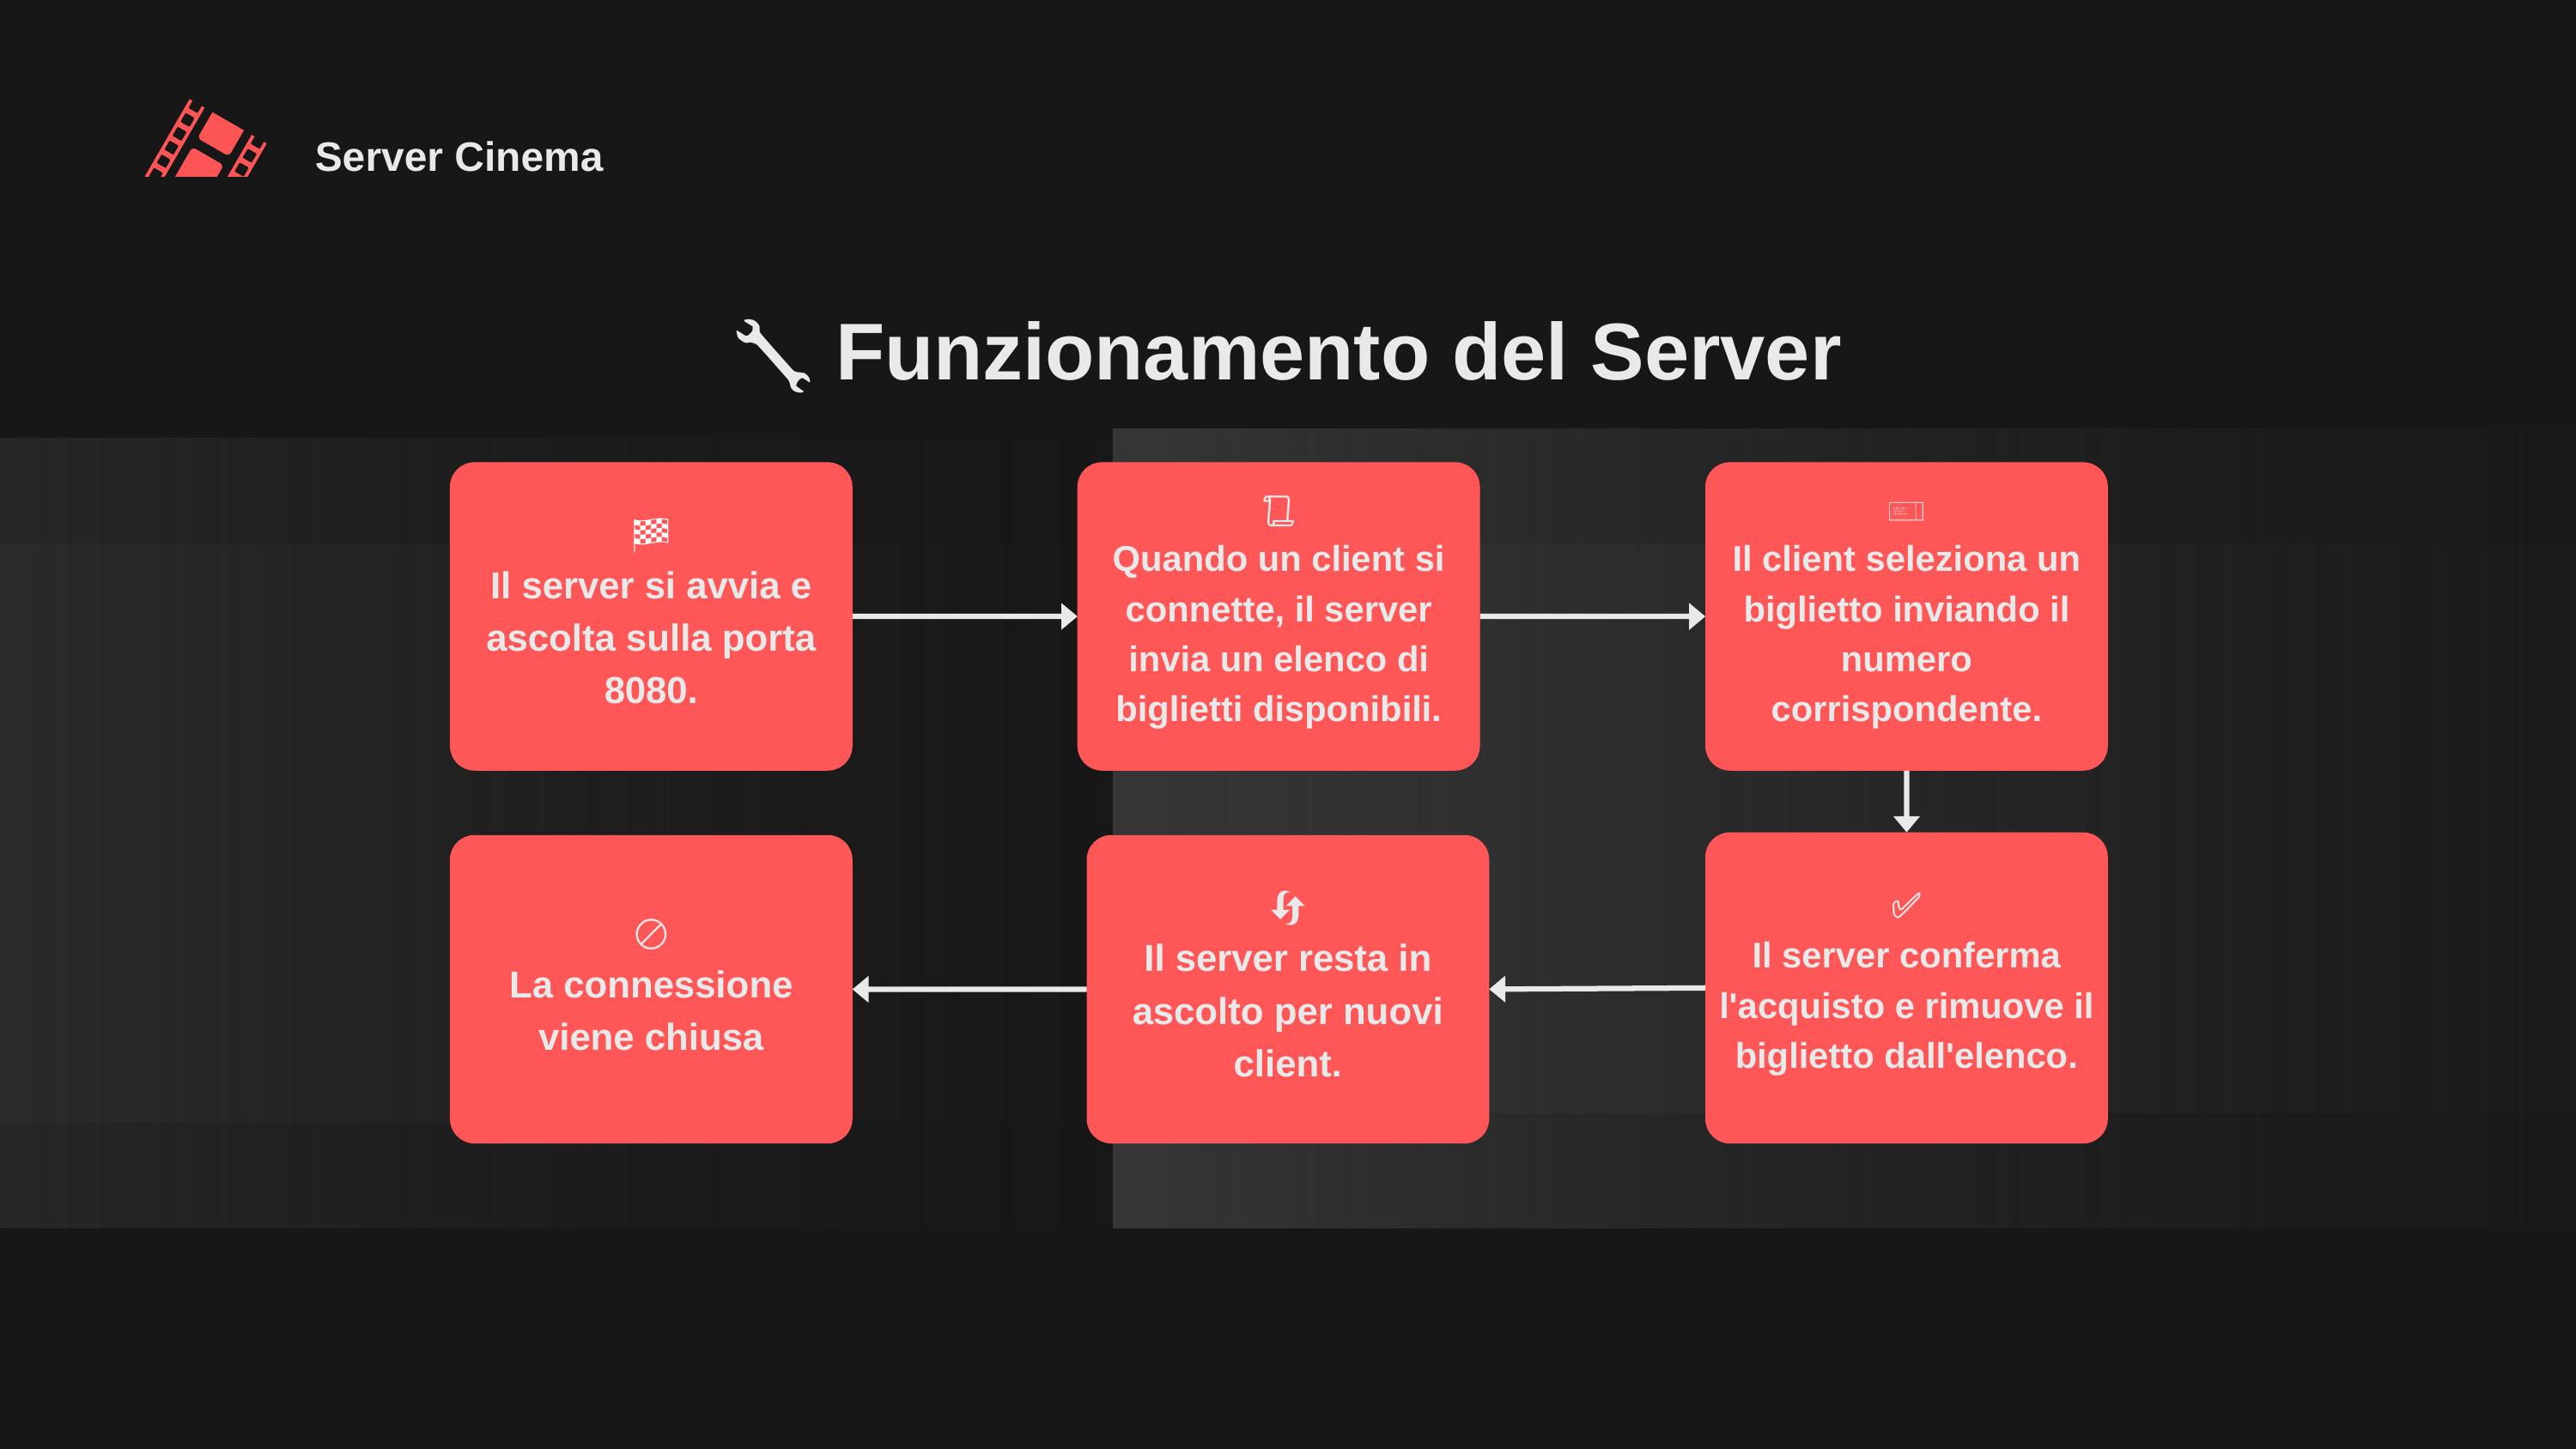

Server Cinema
🔧 Funzionamento del Server

🏁
Il server si avvia e ascolta sulla porta 8080.

📜
Quando un client si connette, il server invia un elenco di biglietti disponibili.

🎫
Il client seleziona un biglietto inviando il numero corrispondente.

✅
Il server conferma l'acquisto e rimuove il biglietto dall'elenco.

🚫
La connessione viene chiusa

🔄
Il server resta in ascolto per nuovi client.